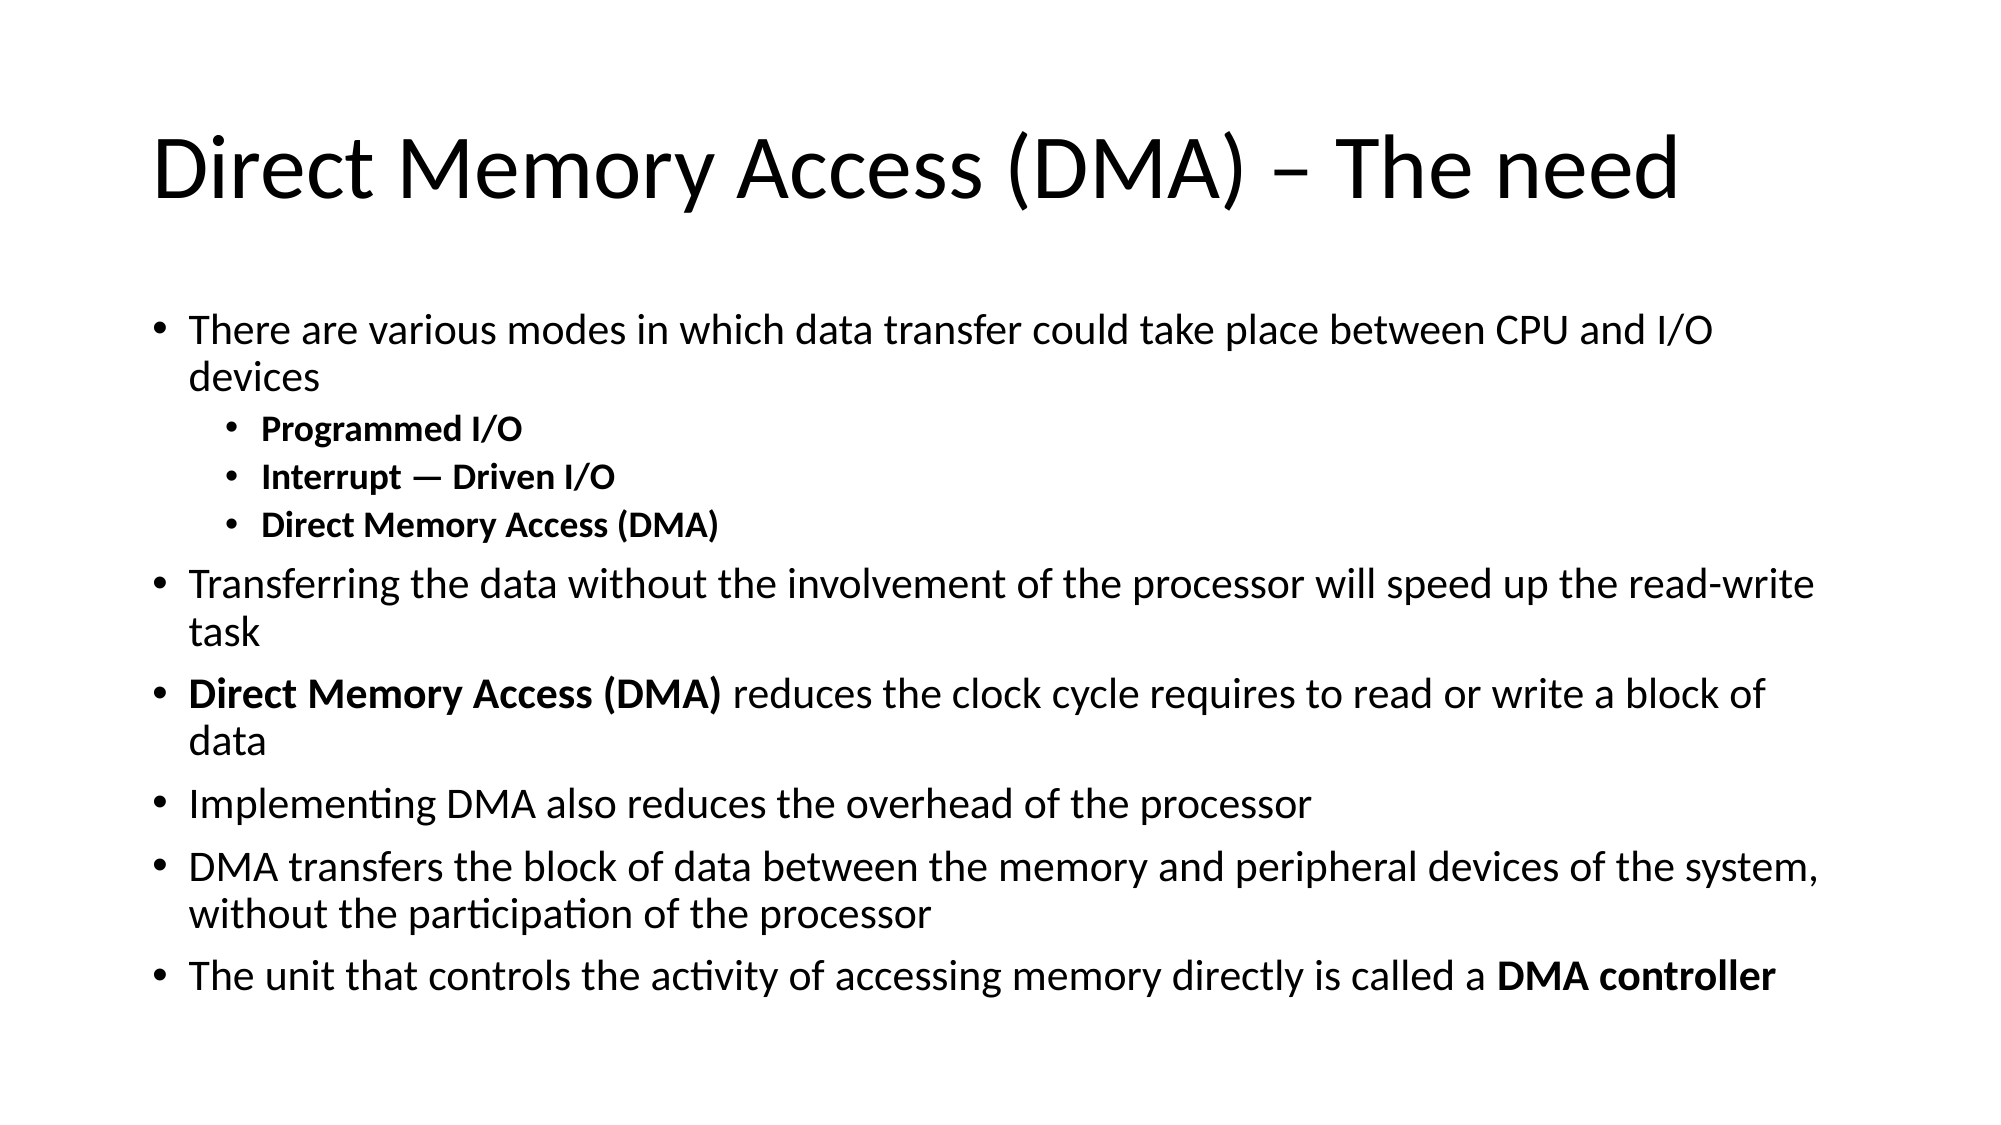

# Direct Memory Access (DMA) – The need
There are various modes in which data transfer could take place between CPU and I/O devices
Programmed I/O
Interrupt — Driven I/O
Direct Memory Access (DMA)
Transferring the data without the involvement of the processor will speed up the read-write task
Direct Memory Access (DMA) reduces the clock cycle requires to read or write a block of data
Implementing DMA also reduces the overhead of the processor
DMA transfers the block of data between the memory and peripheral devices of the system, without the participation of the processor
The unit that controls the activity of accessing memory directly is called a DMA controller